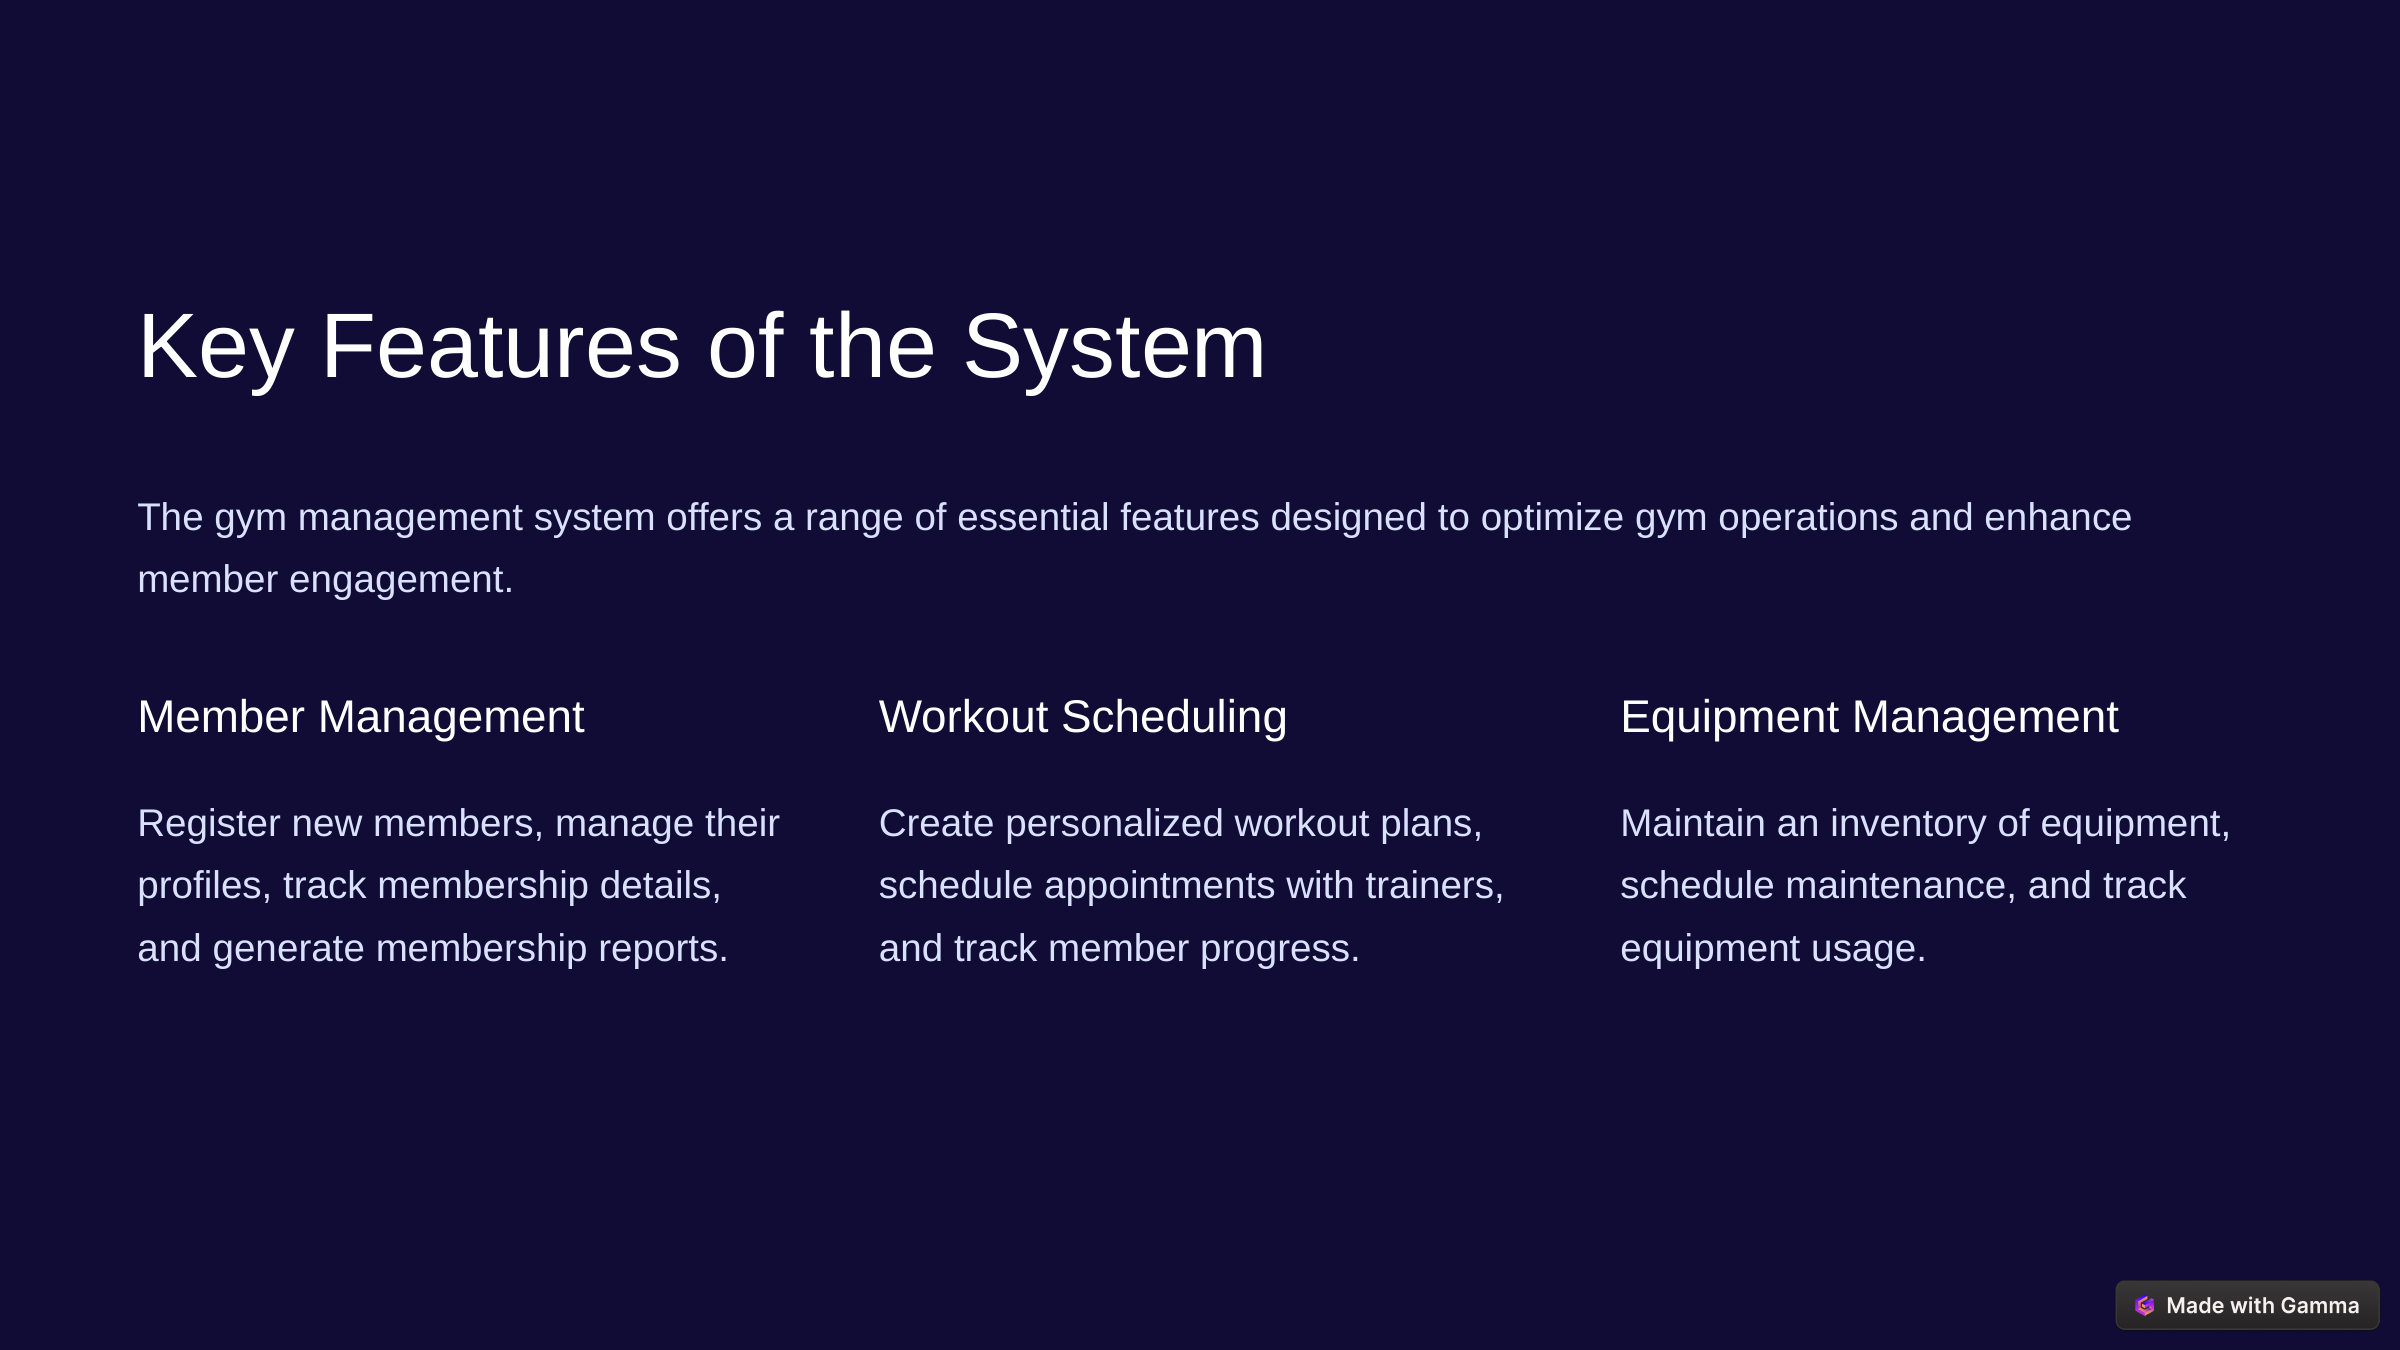

Key Features of the System
The gym management system offers a range of essential features designed to optimize gym operations and enhance member engagement.
Member Management
Workout Scheduling
Equipment Management
Register new members, manage their profiles, track membership details, and generate membership reports.
Create personalized workout plans, schedule appointments with trainers, and track member progress.
Maintain an inventory of equipment, schedule maintenance, and track equipment usage.